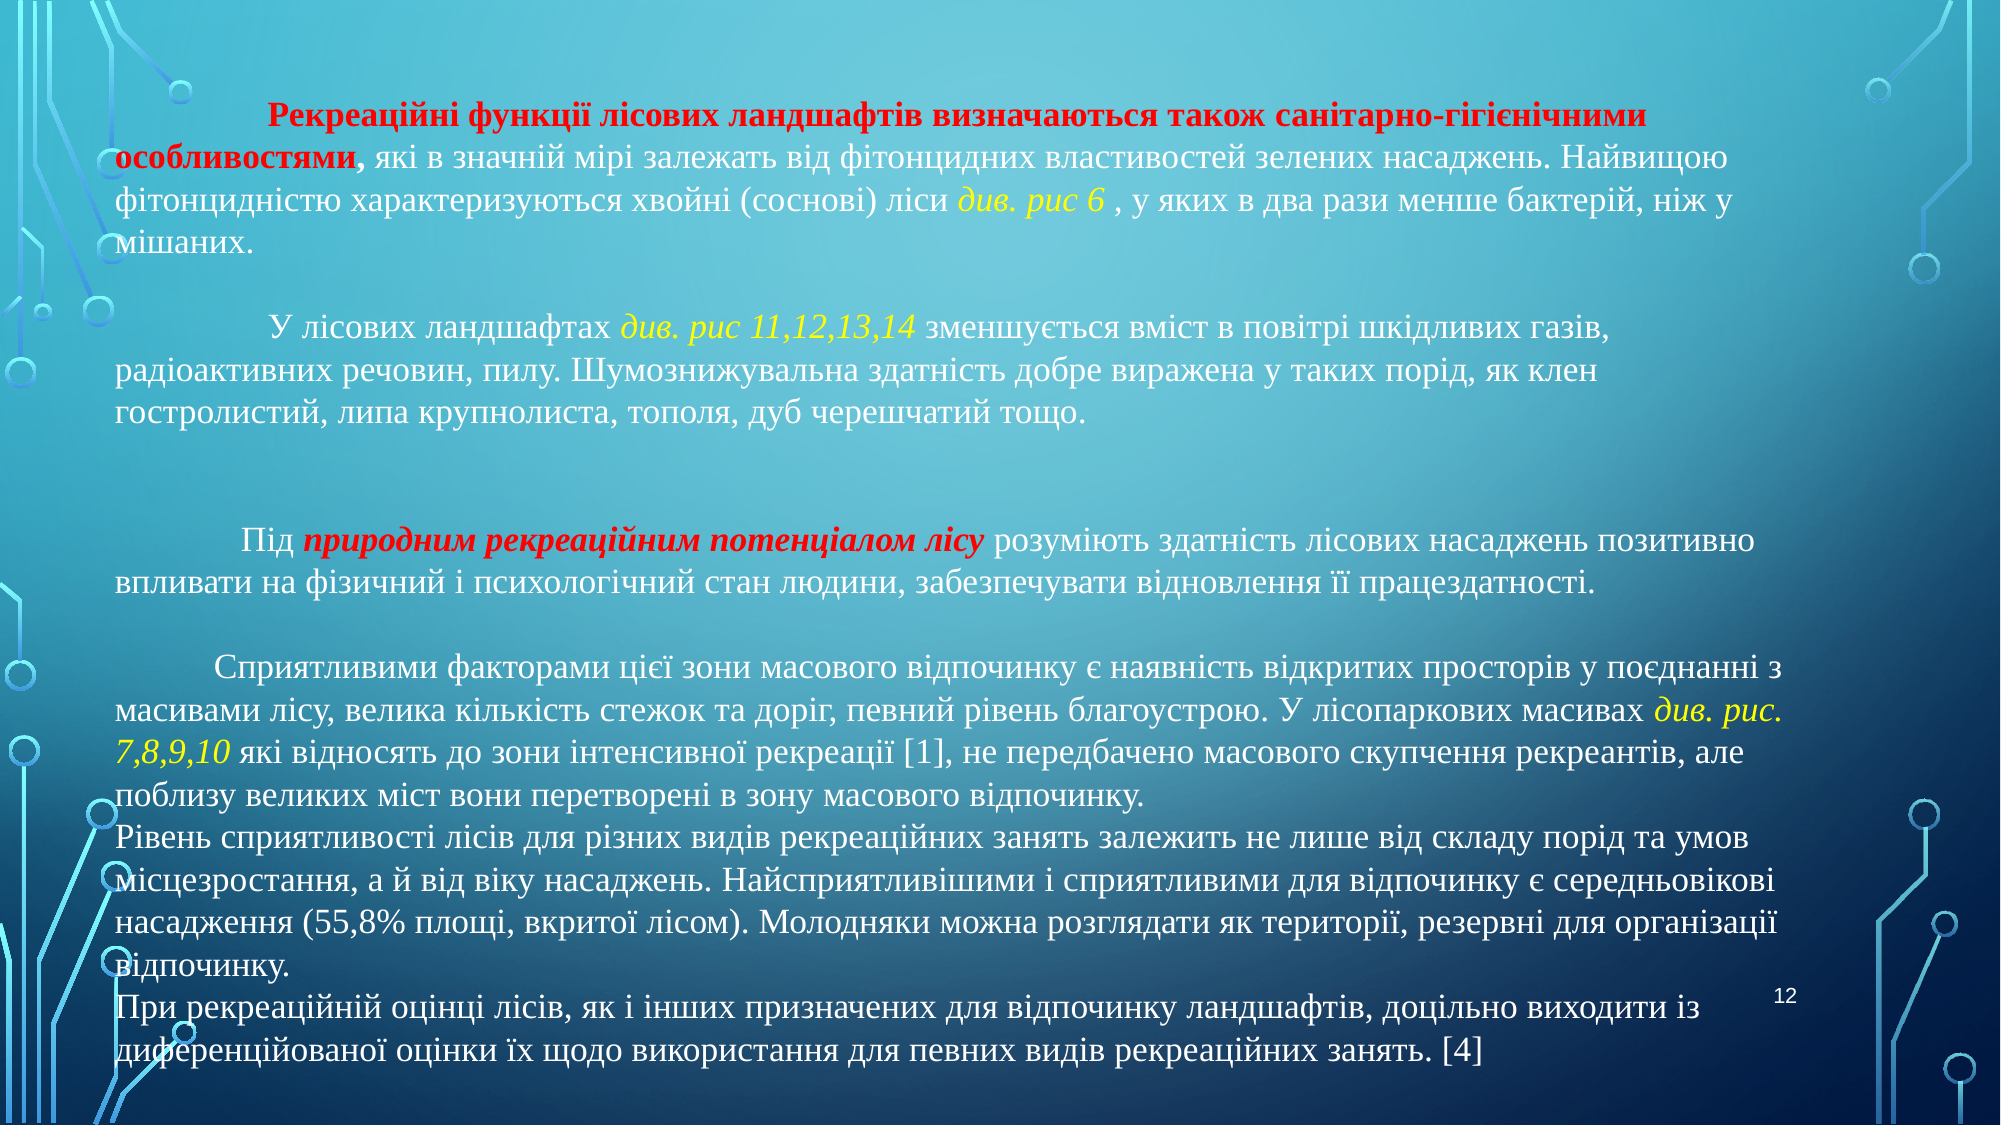

Рекреаційні функції лісових ландшафтів визначаються також санітарно-гігієнічними особливостями, які в значній мірі залежать від фітонцидних властивостей зелених насаджень. Найвищою фітонцидністю характеризуються хвойні (соснові) ліси див. рис 6 , у яких в два рази менше бактерій, ніж у мішаних.

                 У лісових ландшафтах див. рис 11,12,13,14 зменшується вміст в повітрі шкідливих газів, радіоактивних речовин, пилу. Шумознижувальна здатність добре виражена у таких порід, як клен гостролистий, липа крупнолиста, тополя, дуб черешчатий тощо.

              Під природним рекреаційним потенціалом лісу розуміють здатність лісових насаджень позитивно впливати на фізичний і психологічний стан людини, забезпечувати відновлення її працездатності.

           Сприятливими факторами цієї зони масового відпочинку є наявність відкритих просторів у поєднанні з масивами лісу, велика кількість стежок та доріг, певний рівень благоустрою. У лісопаркових масивах див. рис. 7,8,9,10 які відносять до зони інтенсивної рекреації [1], не передбачено масового скупчення рекреантів, але поблизу великих міст вони перетворені в зону масового відпочинку.
Рівень сприятливості лісів для різних видів рекреаційних занять залежить не лише від складу порід та умов місцезростання, а й від віку насаджень. Найсприятливішими і сприятливими для відпочинку є середньовікові насадження (55,8% площі, вкритої лісом). Молодняки можна розглядати як території, резервні для організації відпочинку.
При рекреаційній оцінці лісів, як і інших призначених для відпочинку ландшафтів, доцільно виходити із диференційованої оцінки їх щодо використання для певних видів рекреаційних занять. [4]

12